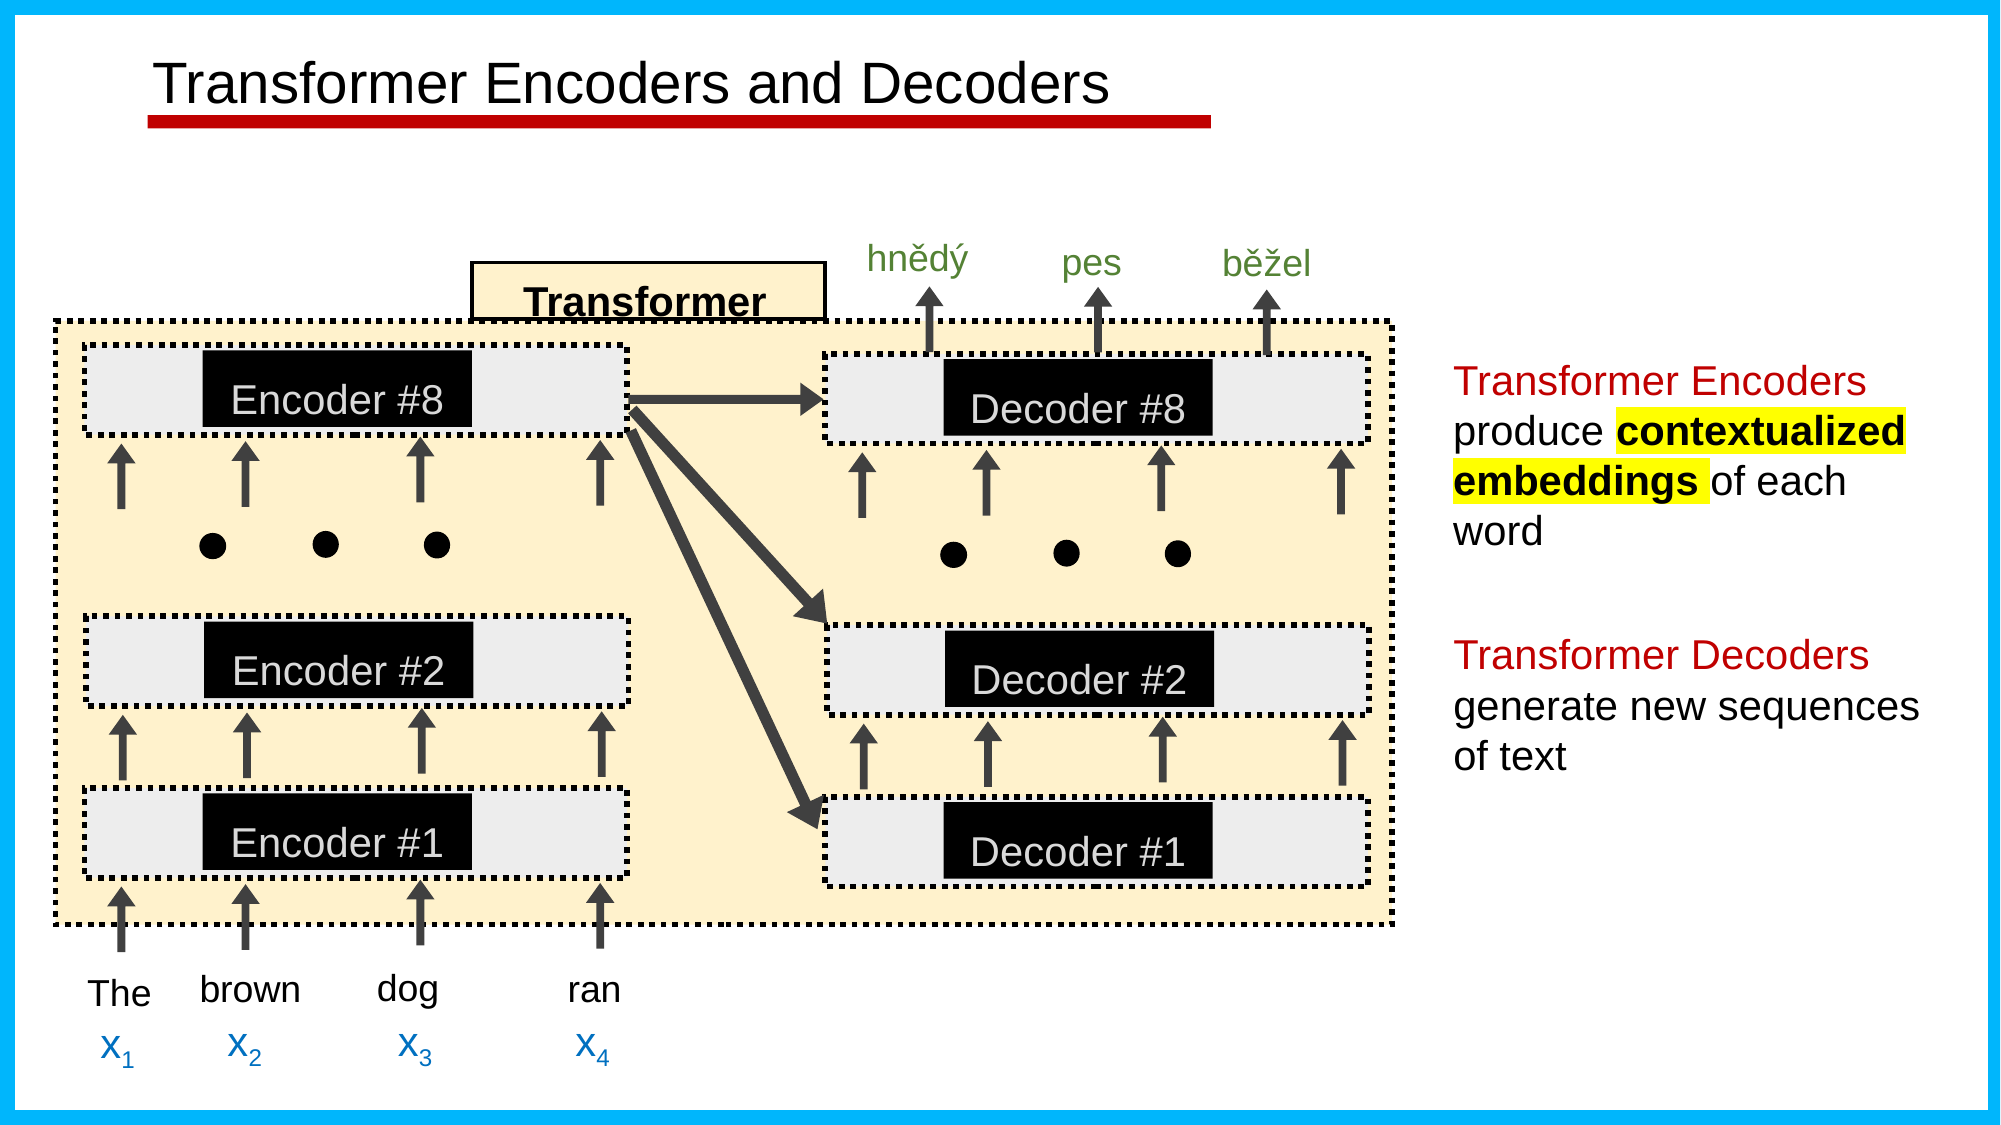

# Transformer Encoders and Decoders

hnědý
pes
běžel
Transformer

Transformer Encoders produce contextualized embeddings of each word

Encoder #8

Decoder #8

Transformer Decoders generate new sequences of text

Encoder #2

Decoder #2

Encoder #1

Decoder #1

dog
brown
ran
The
x3
x4
x2
x1